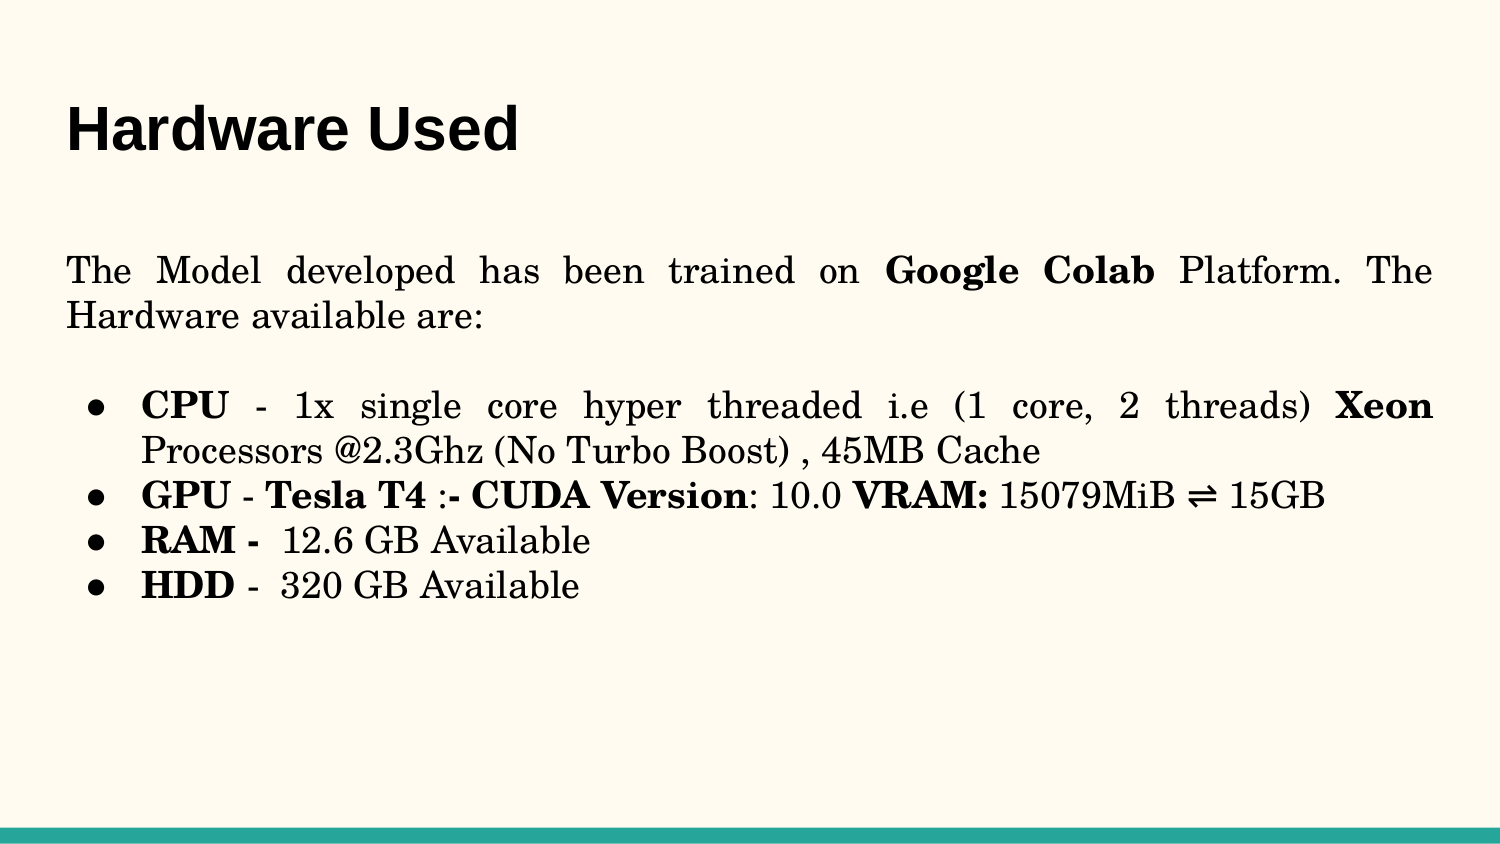

# Hardware Used
The Model developed has been trained on Google Colab Platform. The Hardware available are:

CPU - 1x single core hyper threaded i.e (1 core, 2 threads) Xeon Processors @2.3Ghz (No Turbo Boost) , 45MB Cache
GPU - Tesla T4 :- CUDA Version: 10.0 VRAM: 15079MiB ⇌ 15GB
RAM -  12.6 GB Available
HDD -  320 GB Available